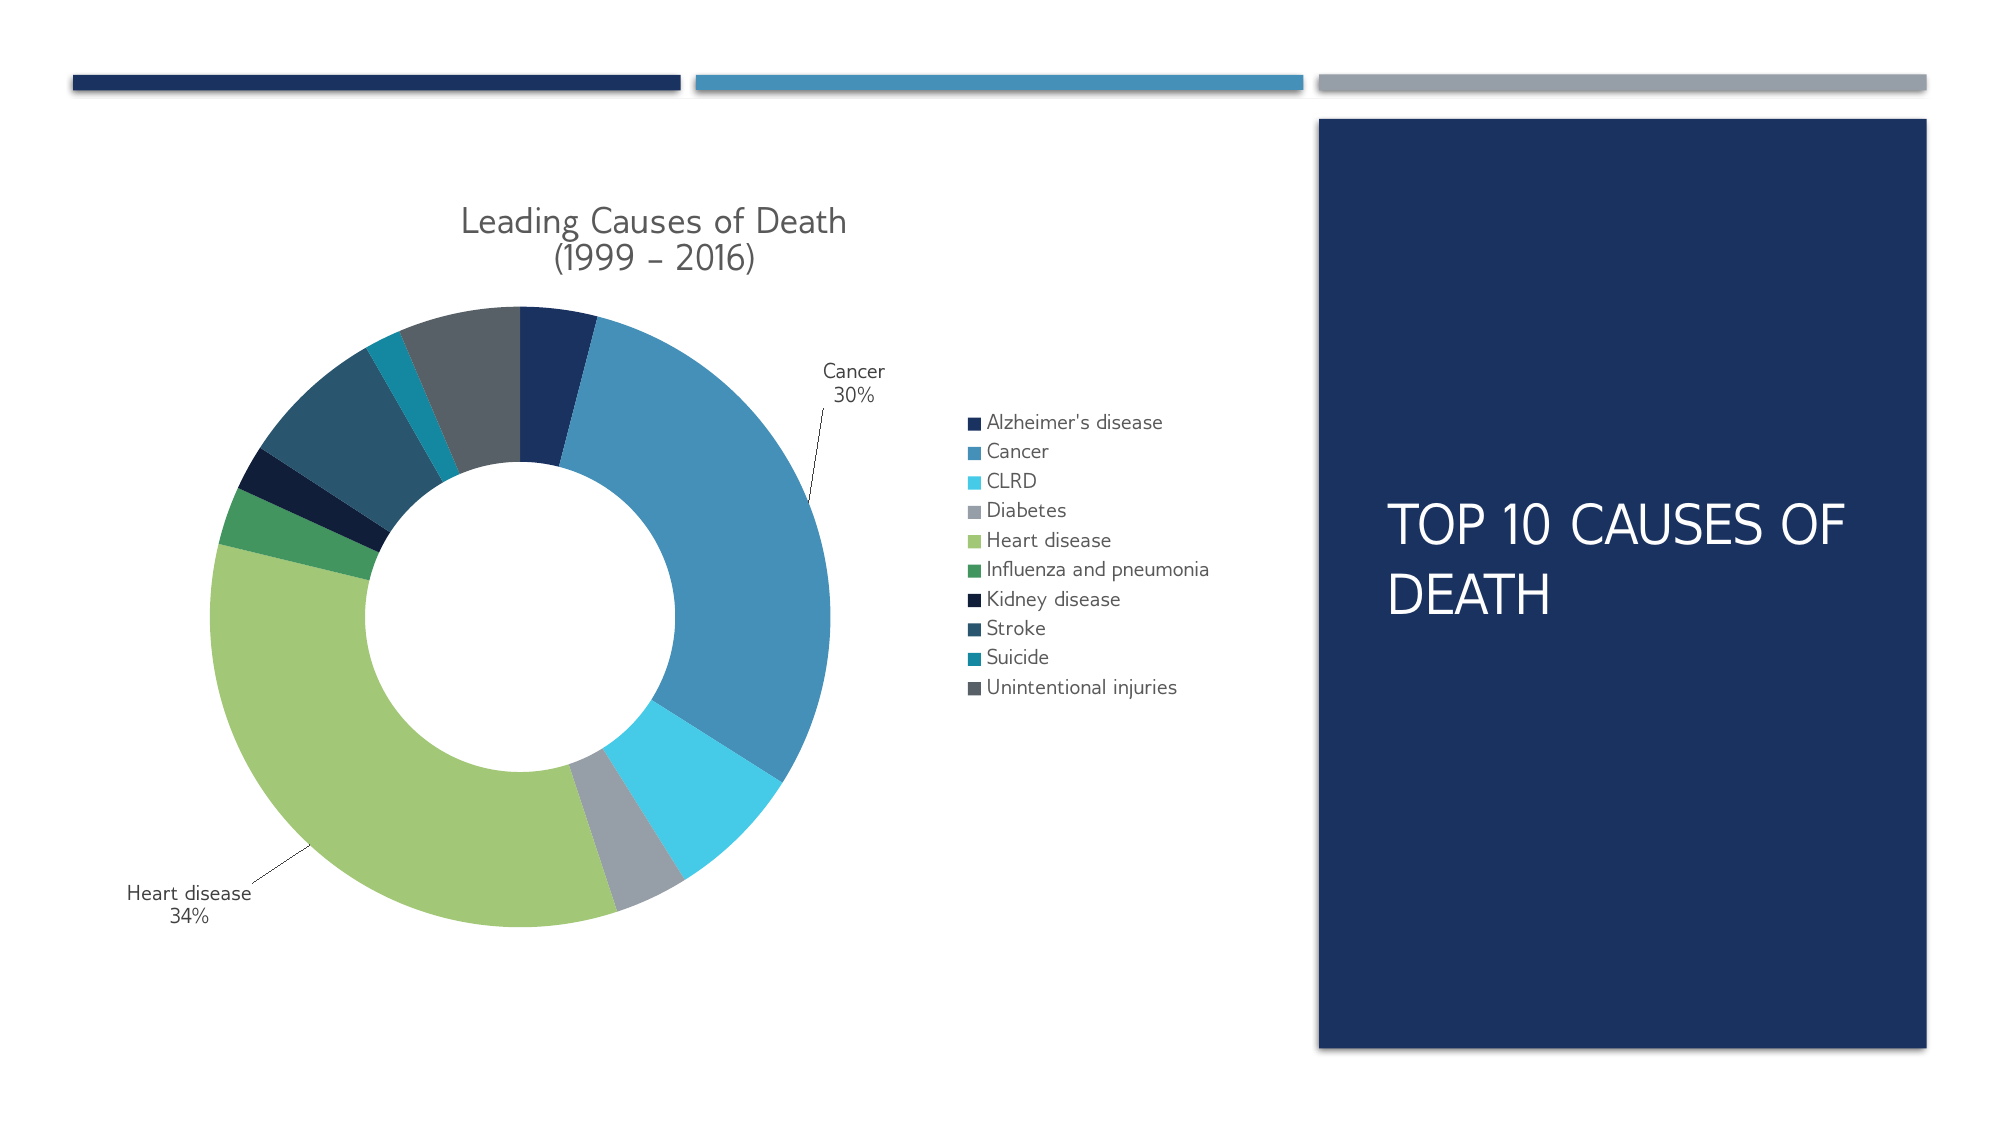

### Chart: Leading Causes of Death
(1999 – 2016)

| Category | Total |
|---|---|
| Alzheimer's disease | 1373412.0 |
| Cancer | 10244536.0 |
| CLRD | 2434726.0 |
| Diabetes | 1316379.0 |
| Heart disease | 11575183.0 |
| Influenza and pneumonia | 1038969.0 |
| Kidney disease | 807980.0 |
| Stroke | 2580140.0 |
| Suicide | 649843.0 |
| Unintentional injuries | 2177884.0 |
# Top 10 Causes of Death